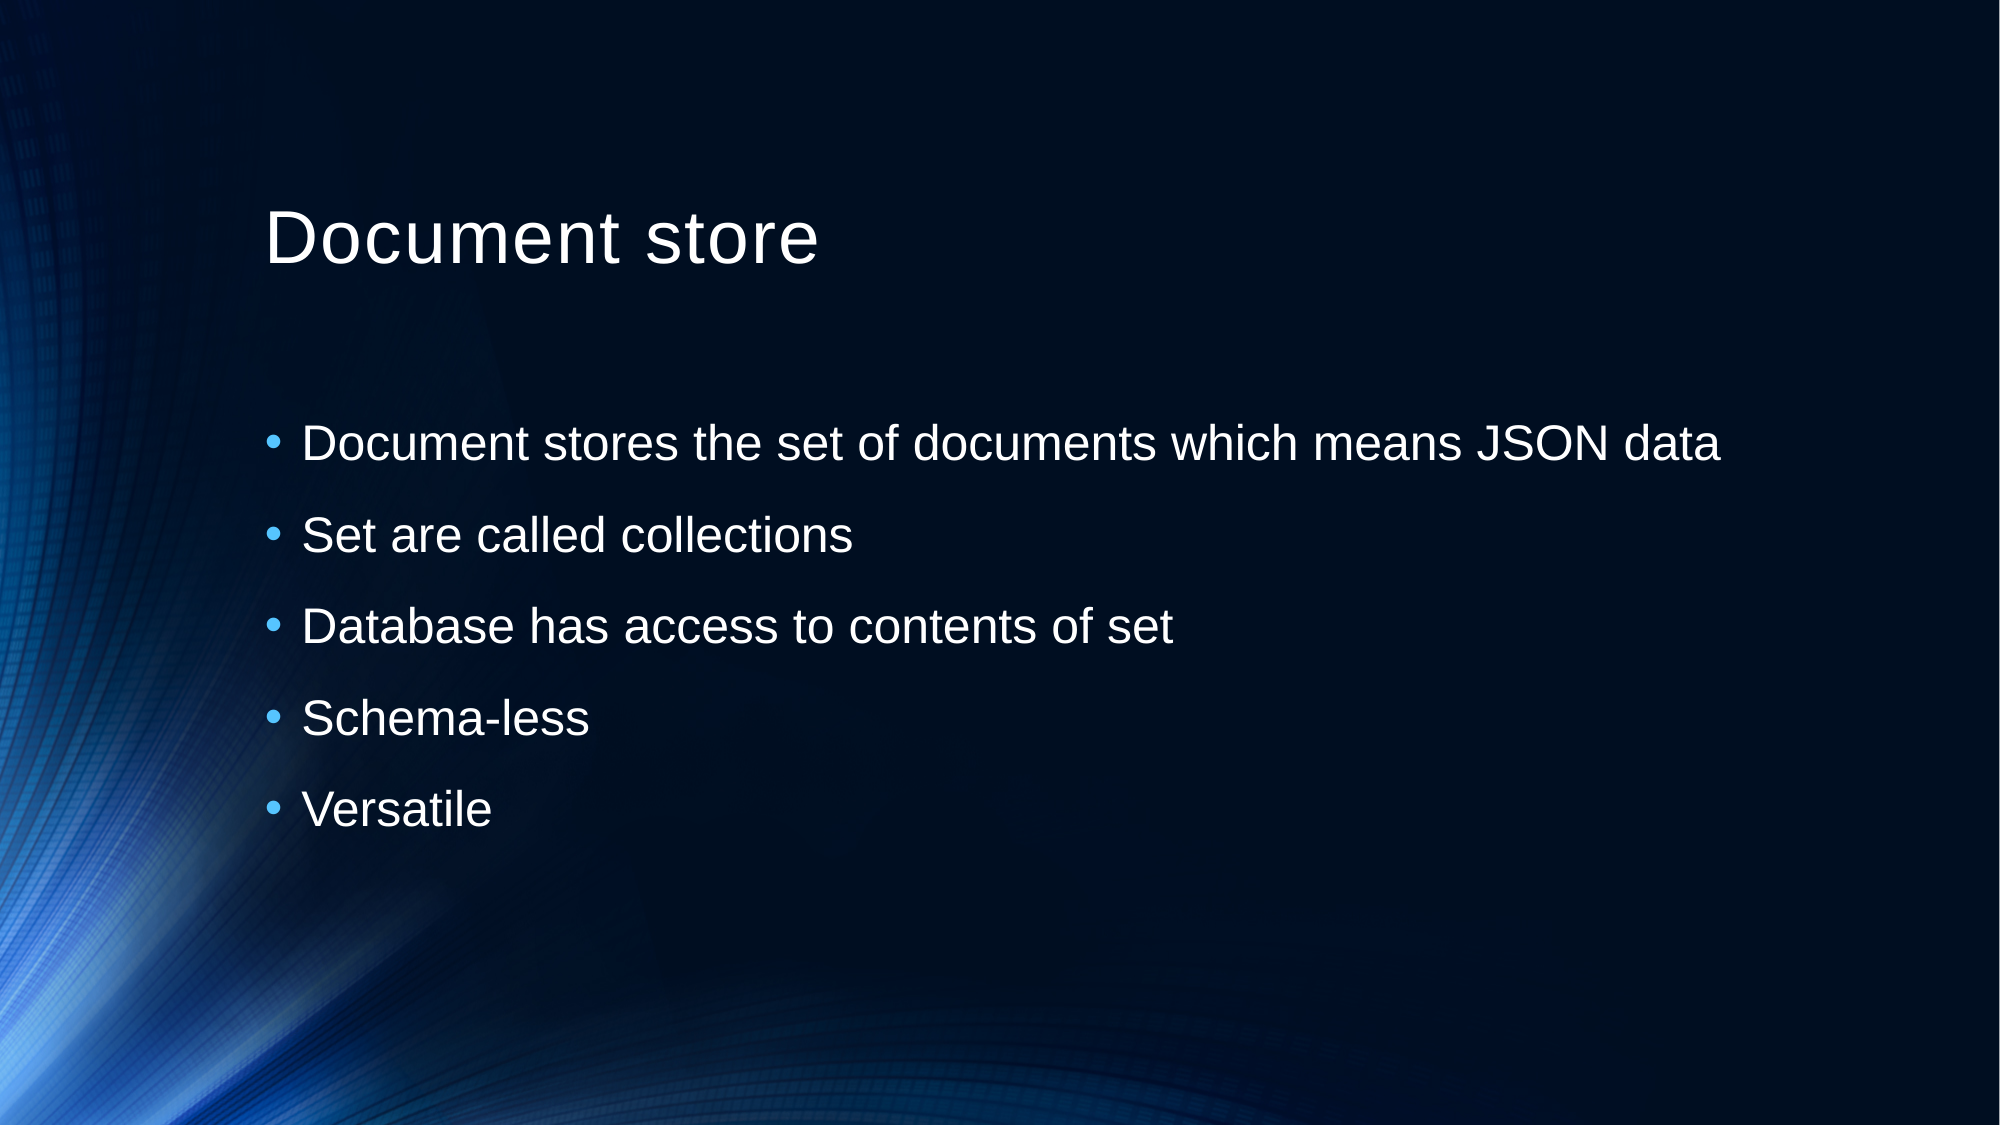

# Document store

Document stores the set of documents which means JSON data
Set are called collections
Database has access to contents of set
Schema-less
Versatile